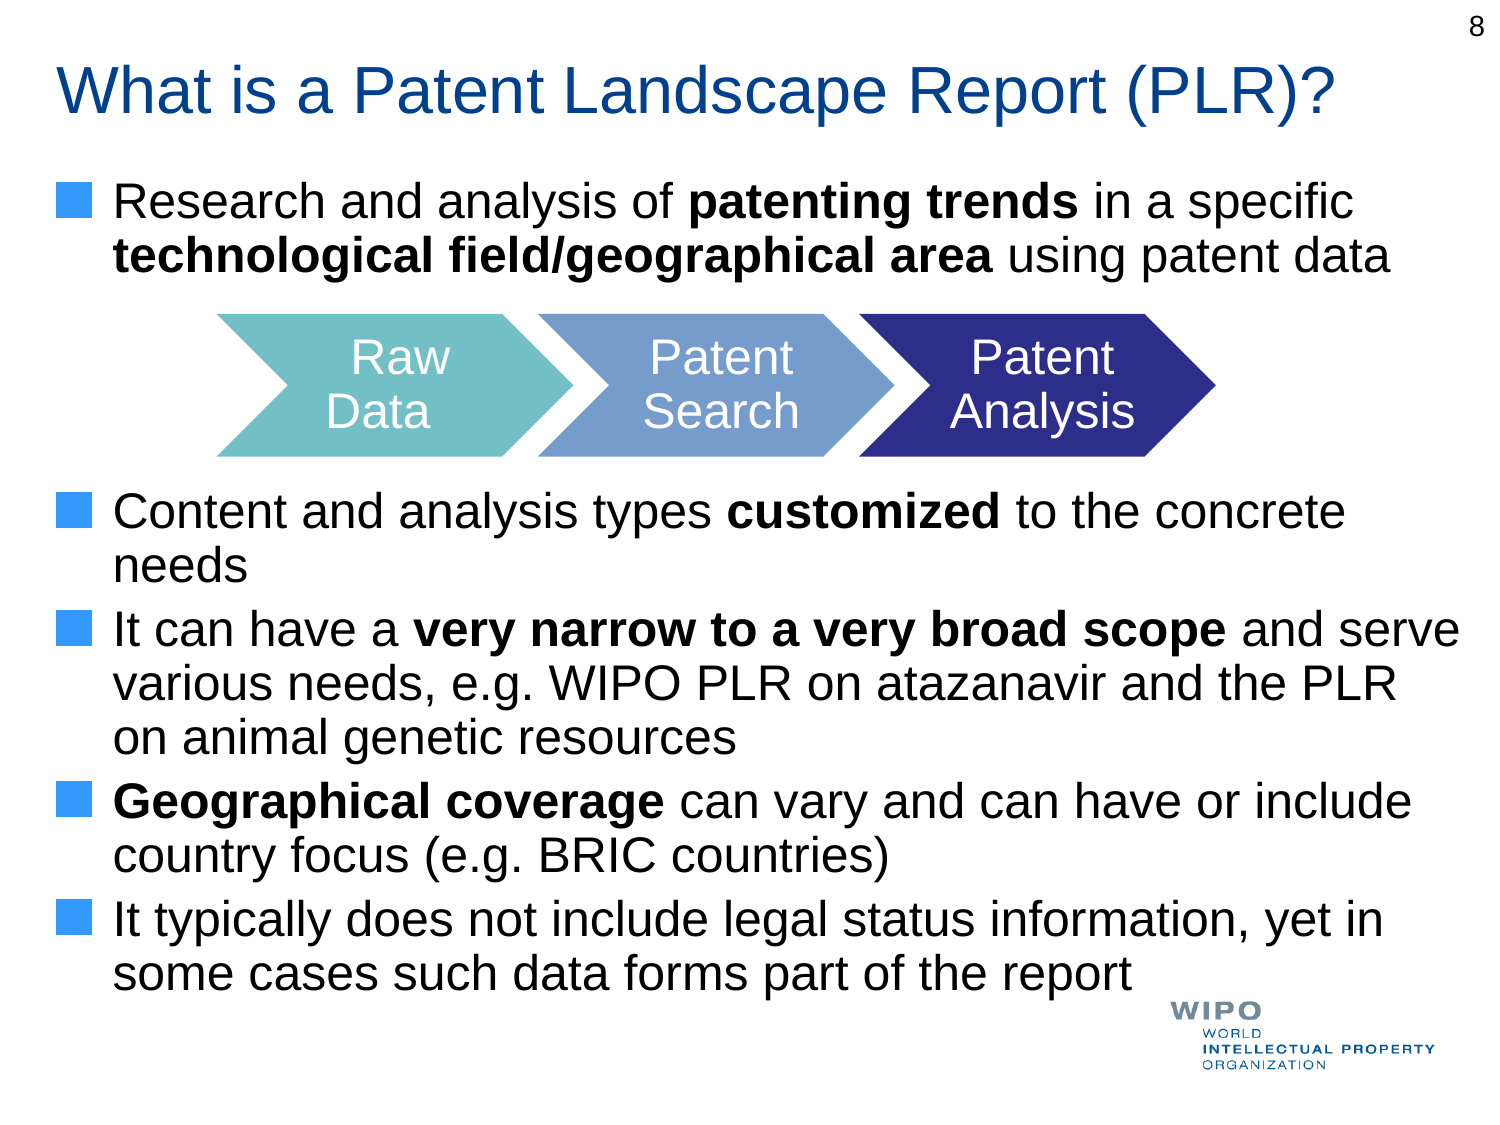

8
What is a Patent Landscape Report (PLR)?

Research and analysis of patenting trends in a specific technological field/geographical area using patent data

Content and analysis types customized to the concrete needs
It can have a very narrow to a very broad scope and serve various needs, e.g. WIPO PLR on atazanavir and the PLR on animal genetic resources
Geographical coverage can vary and can have or include country focus (e.g. BRIC countries)
It typically does not include legal status information, yet in some cases such data forms part of the report

Raw Data
Patent Search
Patent Analysis